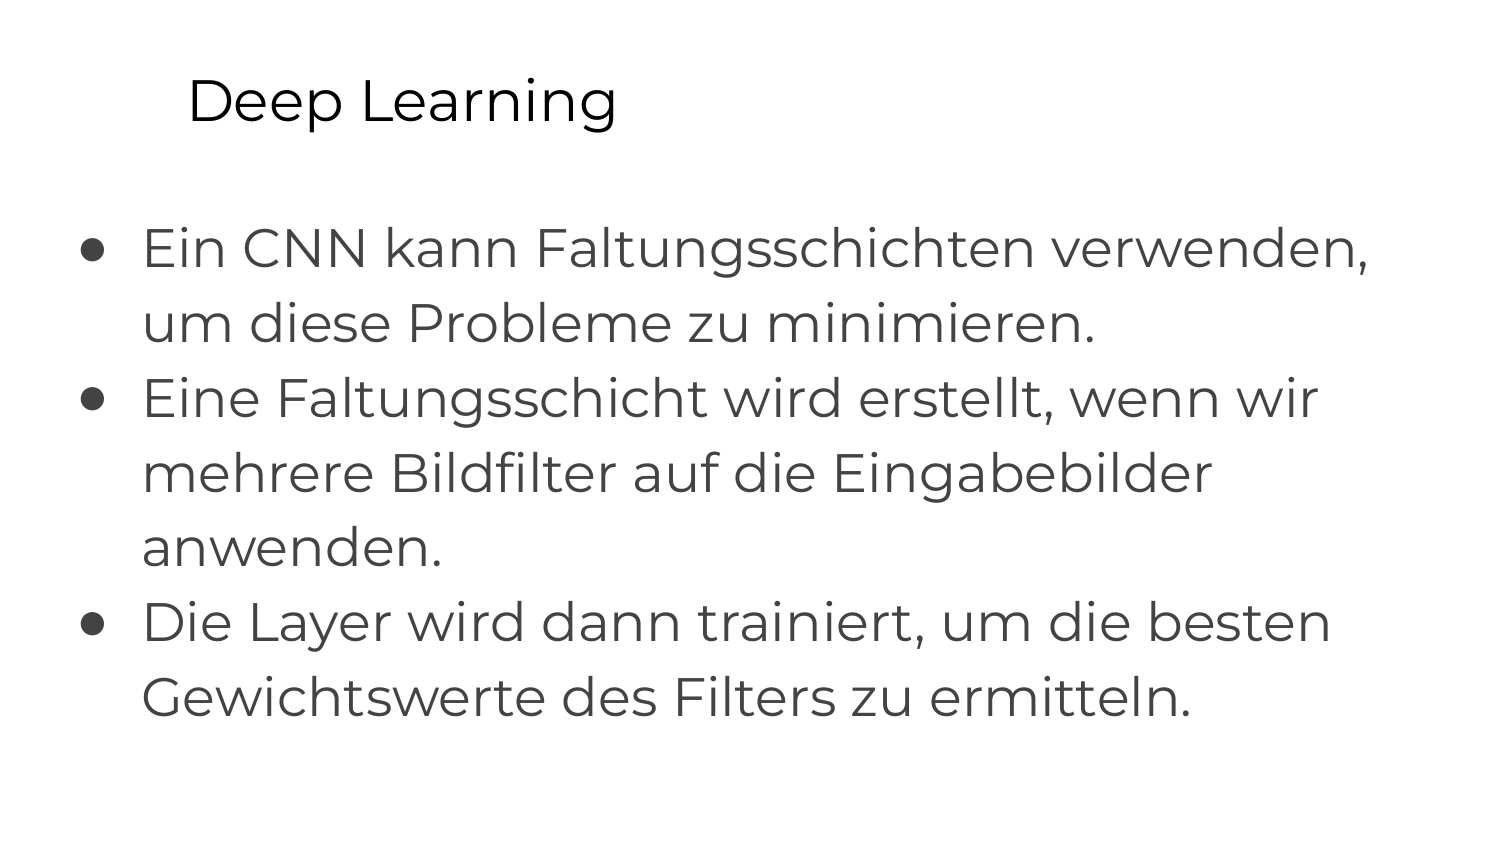

# Deep Learning
Ein CNN kann Faltungsschichten verwenden, um diese Probleme zu minimieren.
Eine Faltungsschicht wird erstellt, wenn wir mehrere Bildfilter auf die Eingabebilder anwenden.
Die Layer wird dann trainiert, um die besten Gewichtswerte des Filters zu ermitteln.